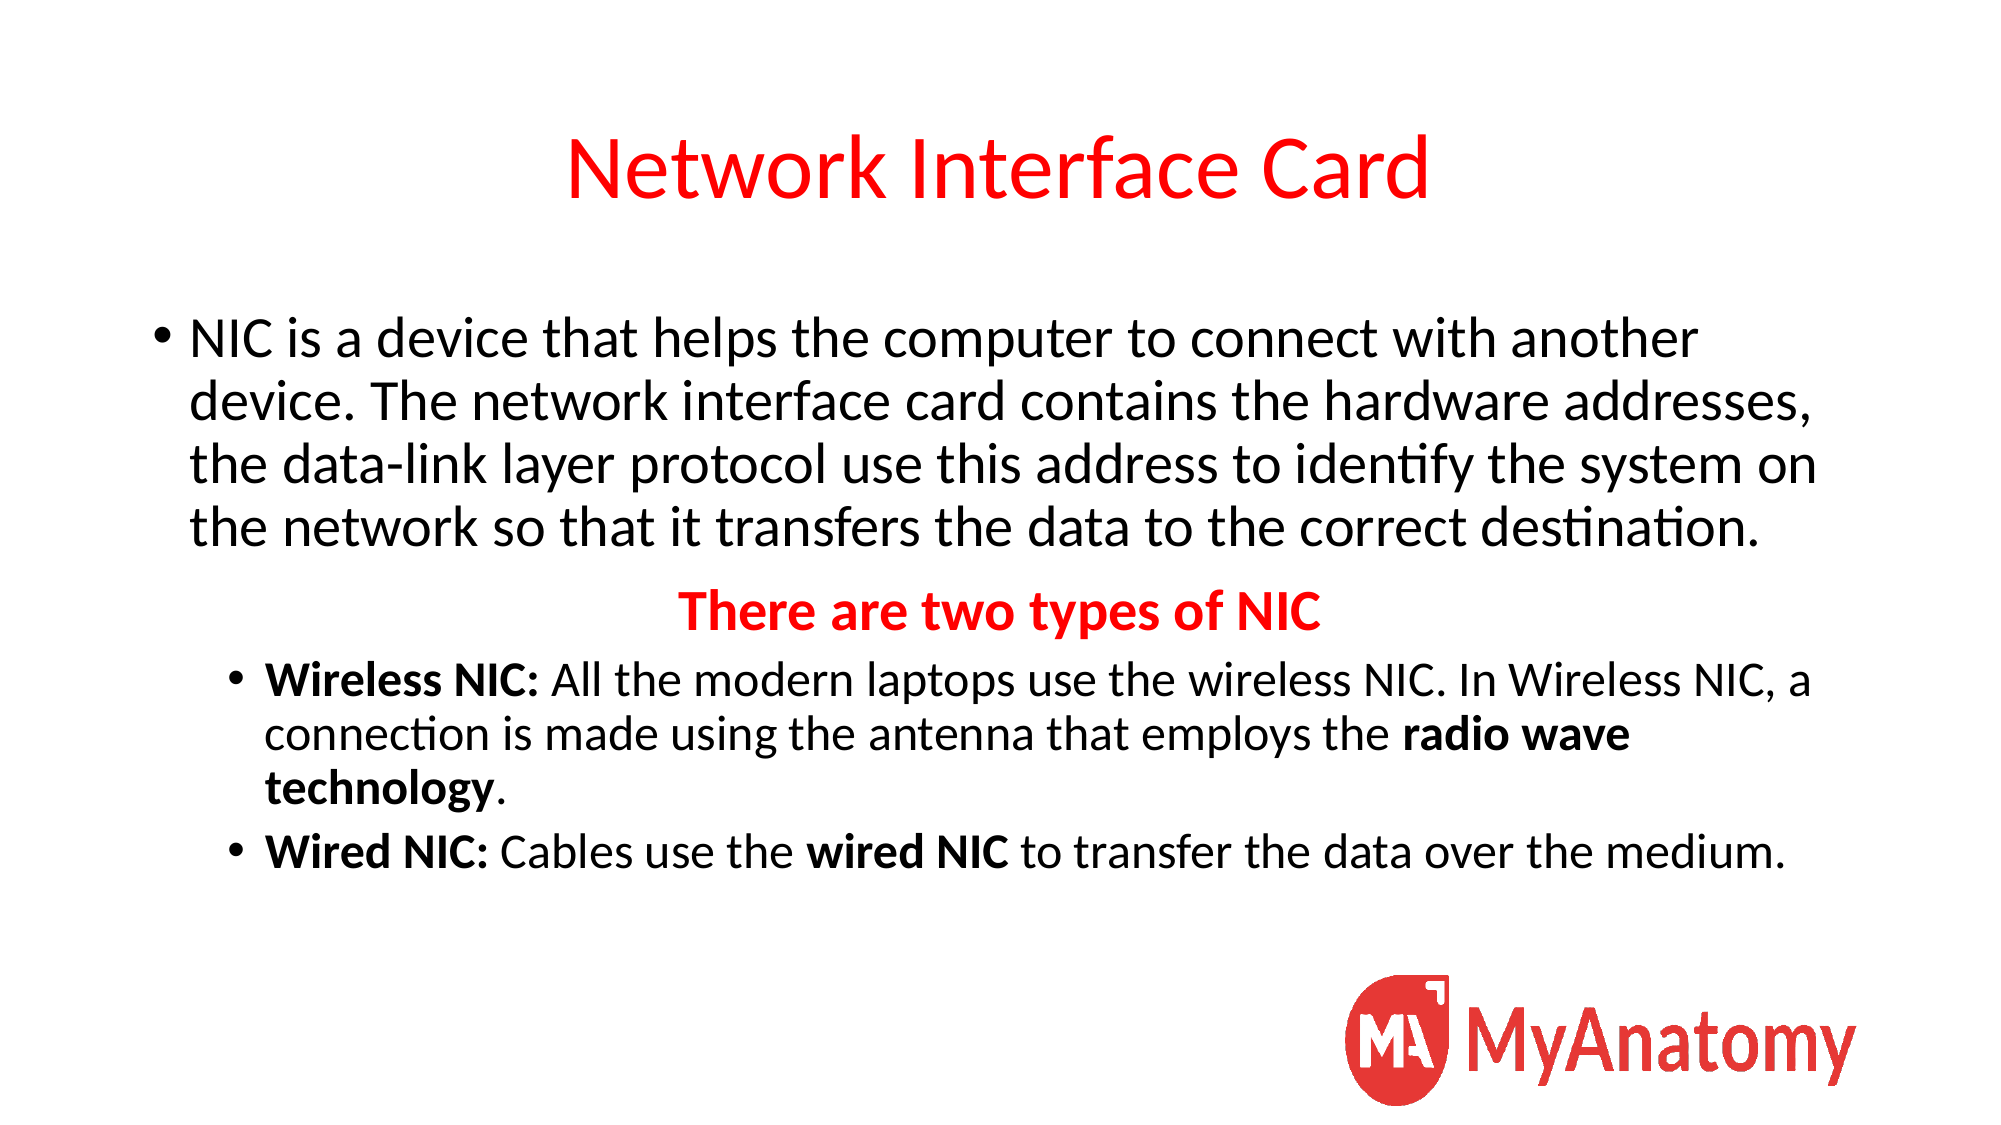

# Network Interface Card
NIC is a device that helps the computer to connect with another device. The network interface card contains the hardware addresses, the data-link layer protocol use this address to identify the system on the network so that it transfers the data to the correct destination.
There are two types of NIC
Wireless NIC: All the modern laptops use the wireless NIC. In Wireless NIC, a connection is made using the antenna that employs the radio wave technology.
Wired NIC: Cables use the wired NIC to transfer the data over the medium.